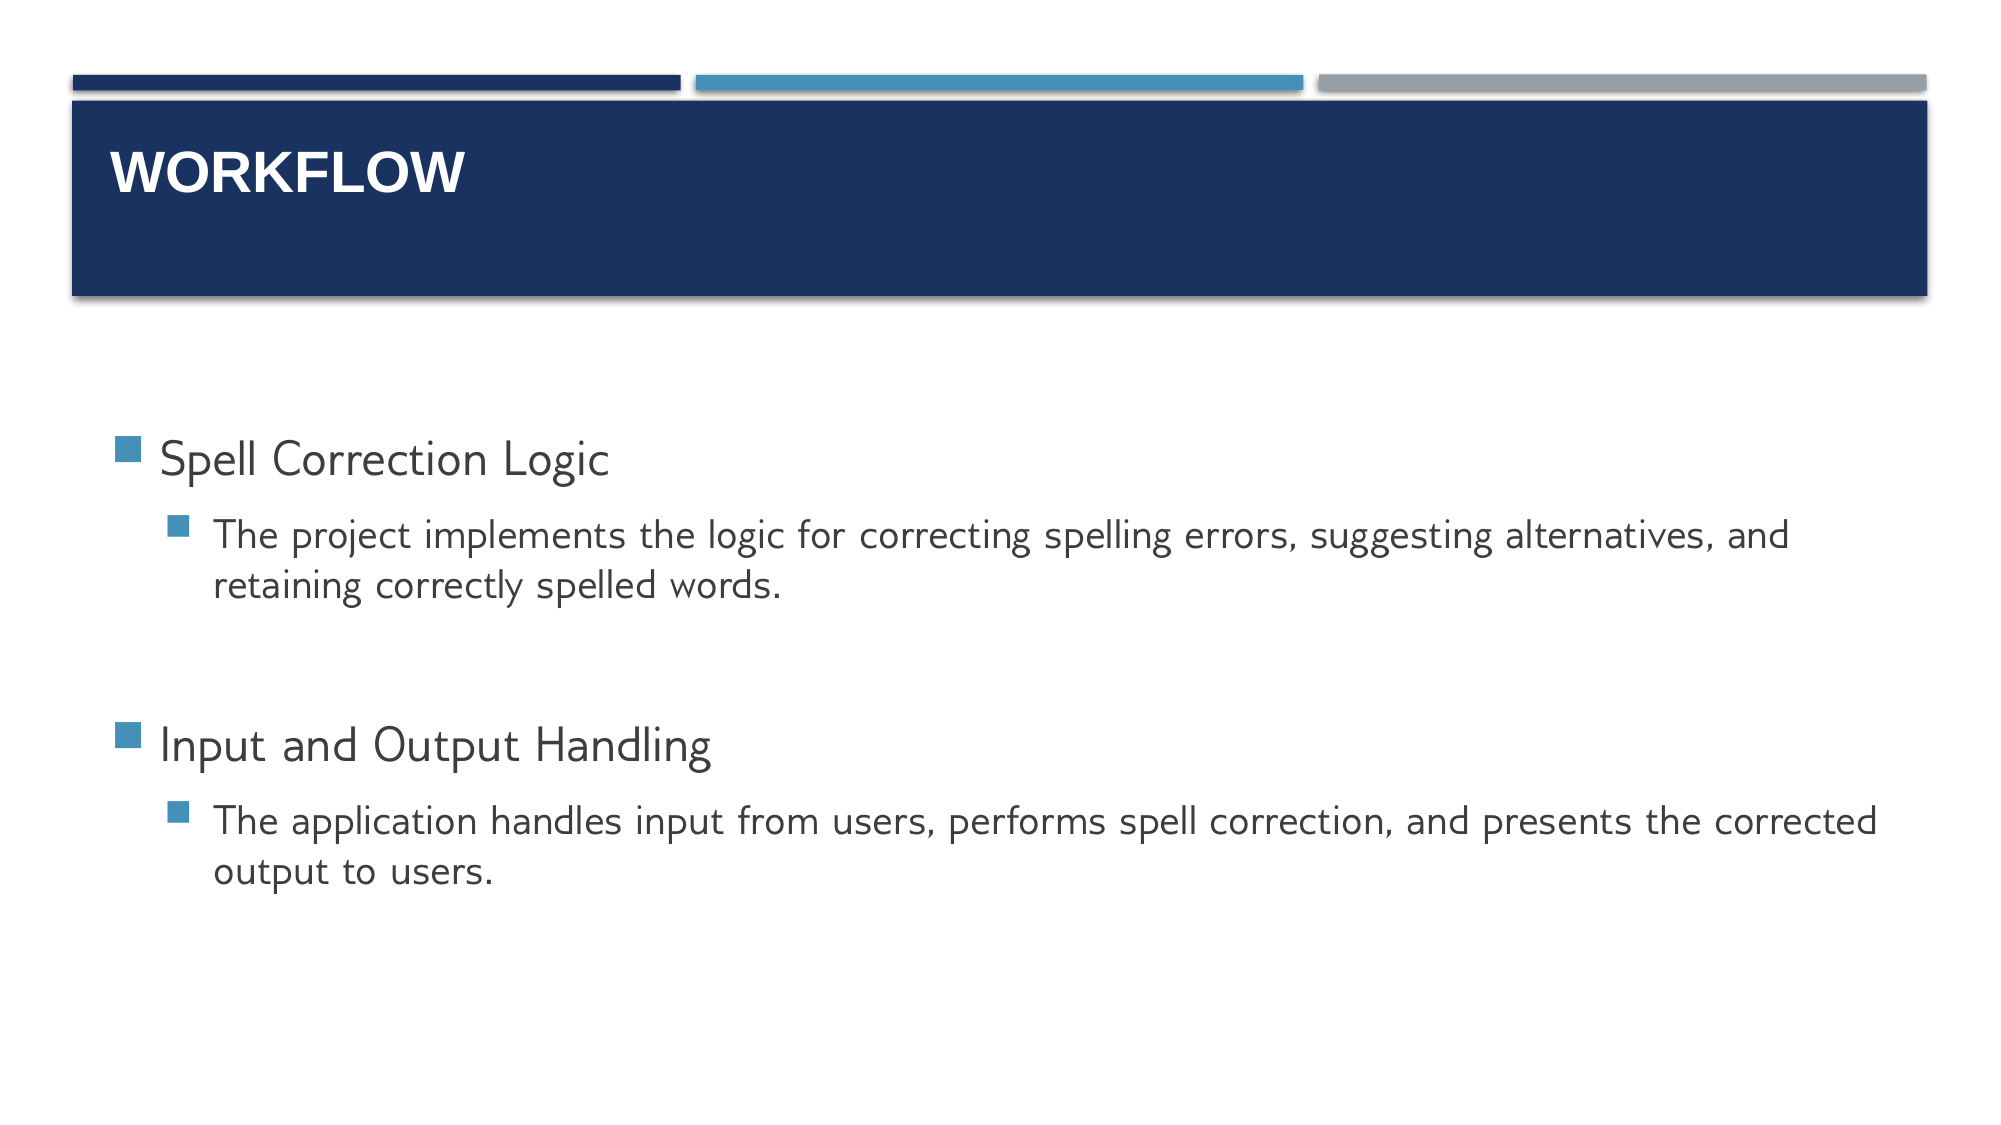

# Workflow
Spell Correction Logic
The project implements the logic for correcting spelling errors, suggesting alternatives, and retaining correctly spelled words.

Input and Output Handling
The application handles input from users, performs spell correction, and presents the corrected output to users.